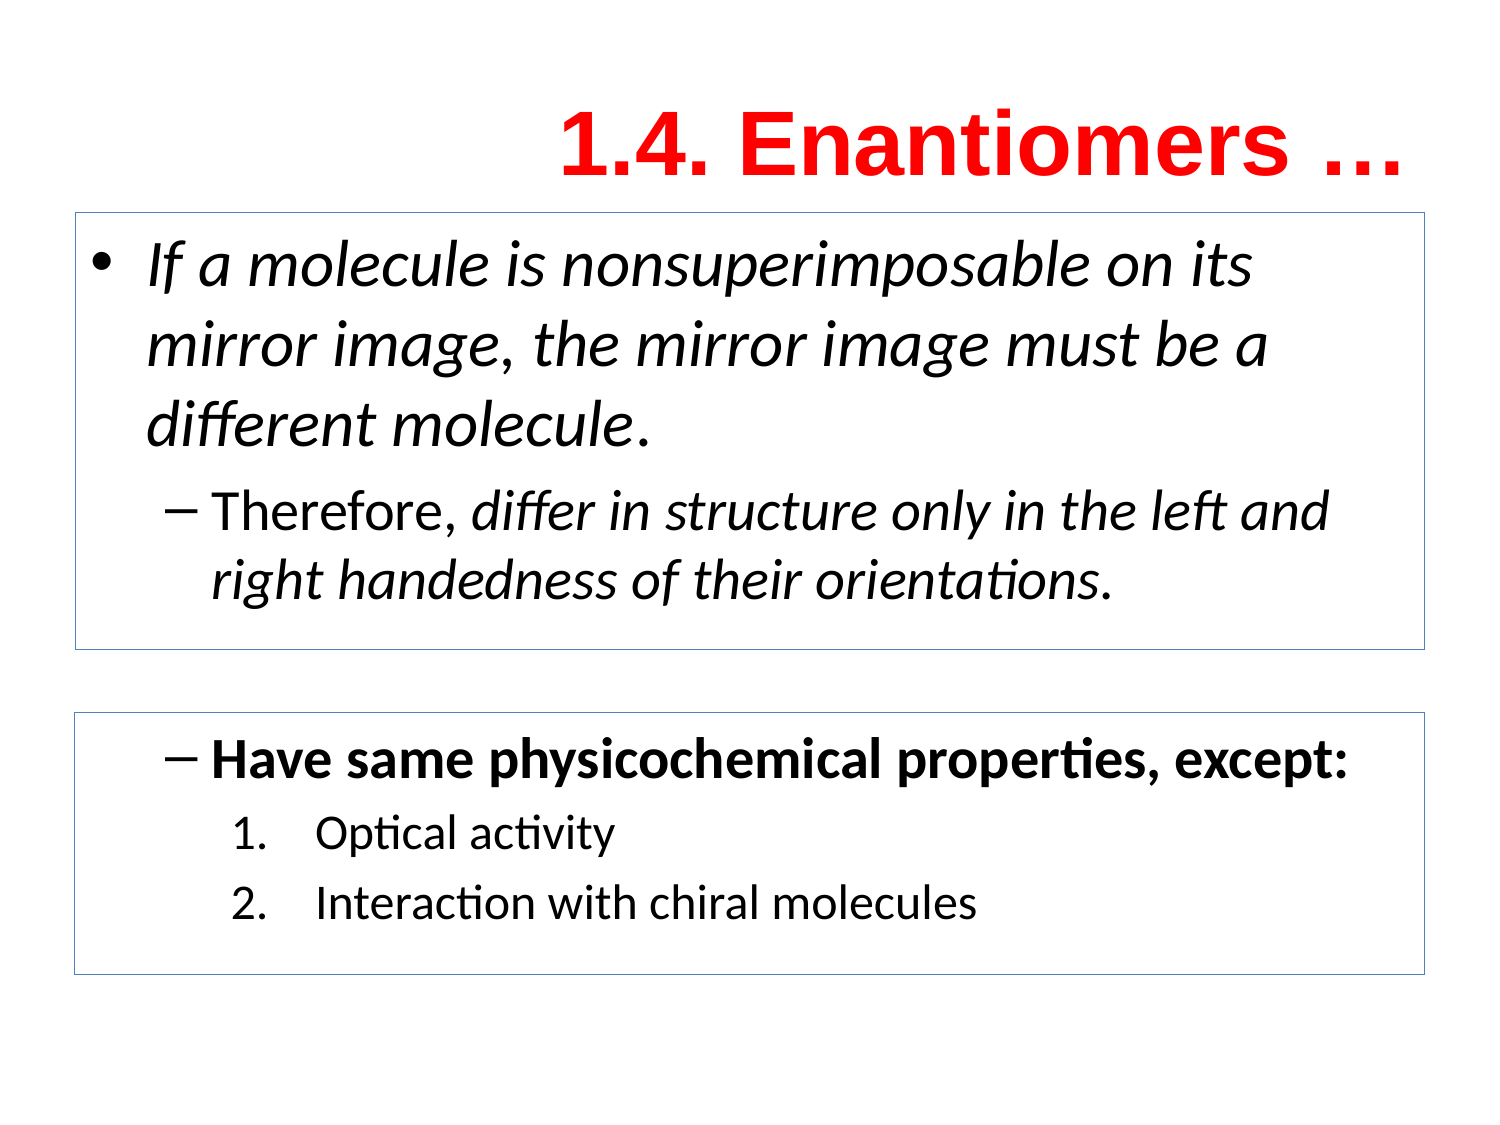

# 1.4. Enantiomers …
If a molecule is nonsuperimposable on its mirror image, the mirror image must be a different molecule.
Therefore, differ in structure only in the left and right handedness of their orientations.
Have same physicochemical properties, except:
Optical activity
Interaction with chiral molecules